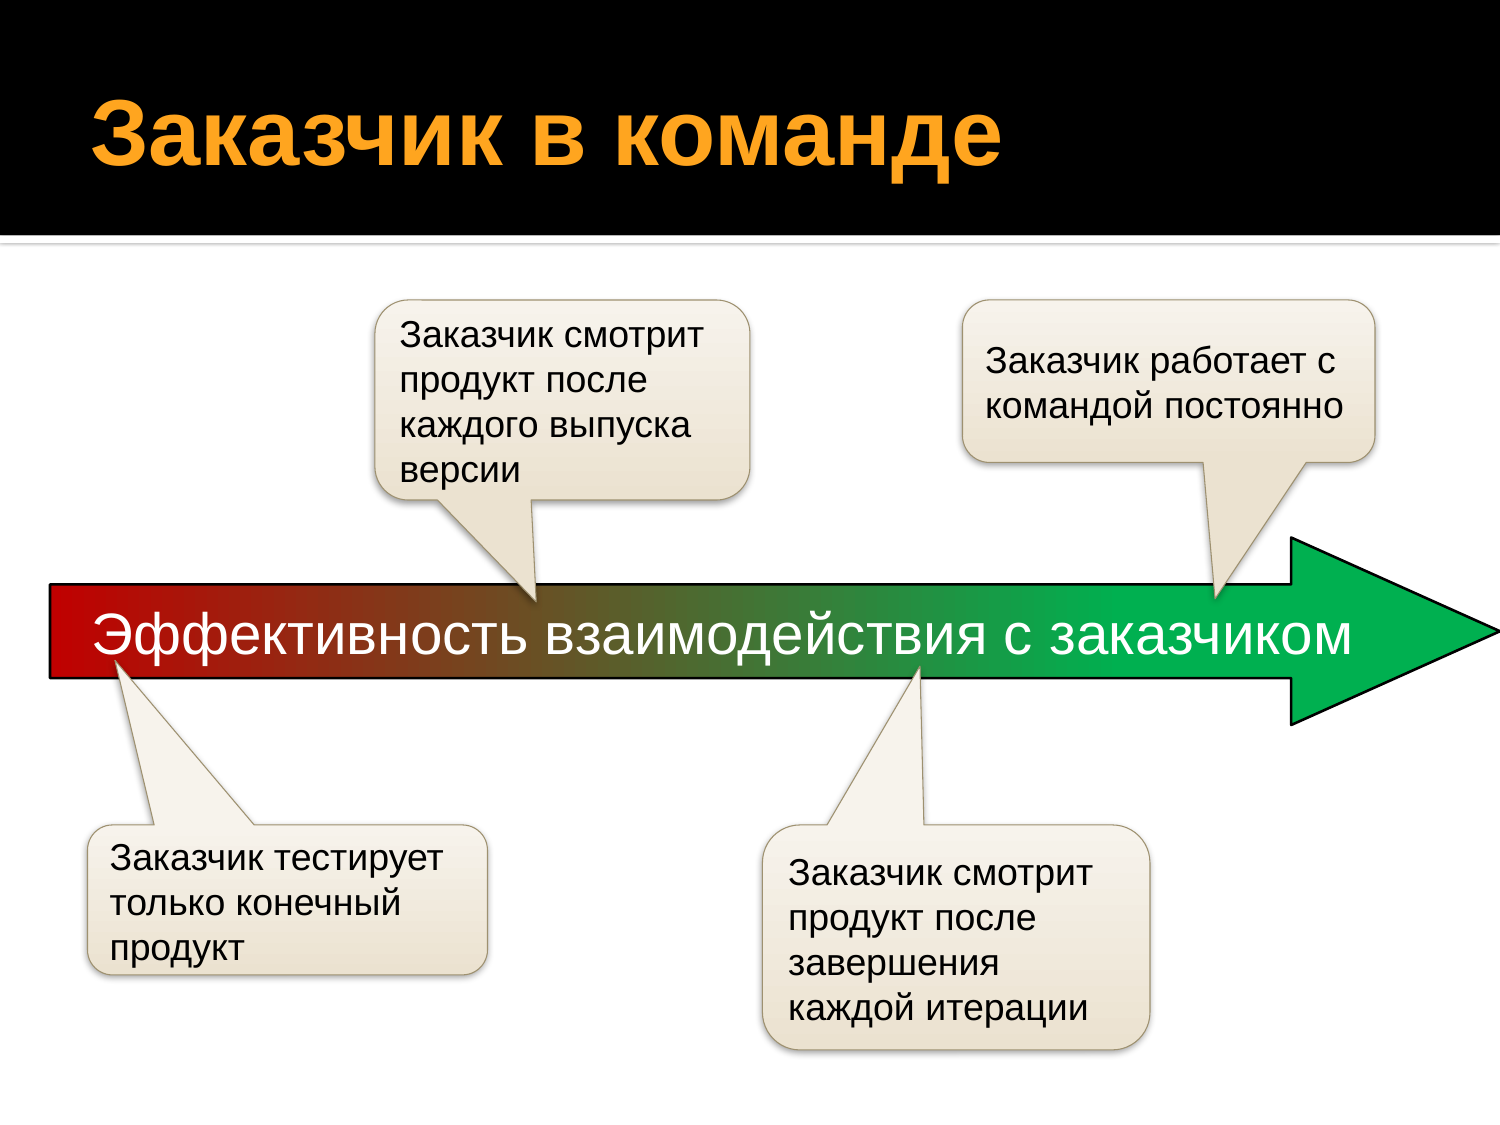

# Заказчик в команде
Заказчик смотрит продукт после каждого выпуска версии
Заказчик работает с командой постоянно
Эффективность взаимодействия с заказчиком
Заказчик тестирует только конечный продукт
Заказчик смотрит продукт после завершения каждой итерации